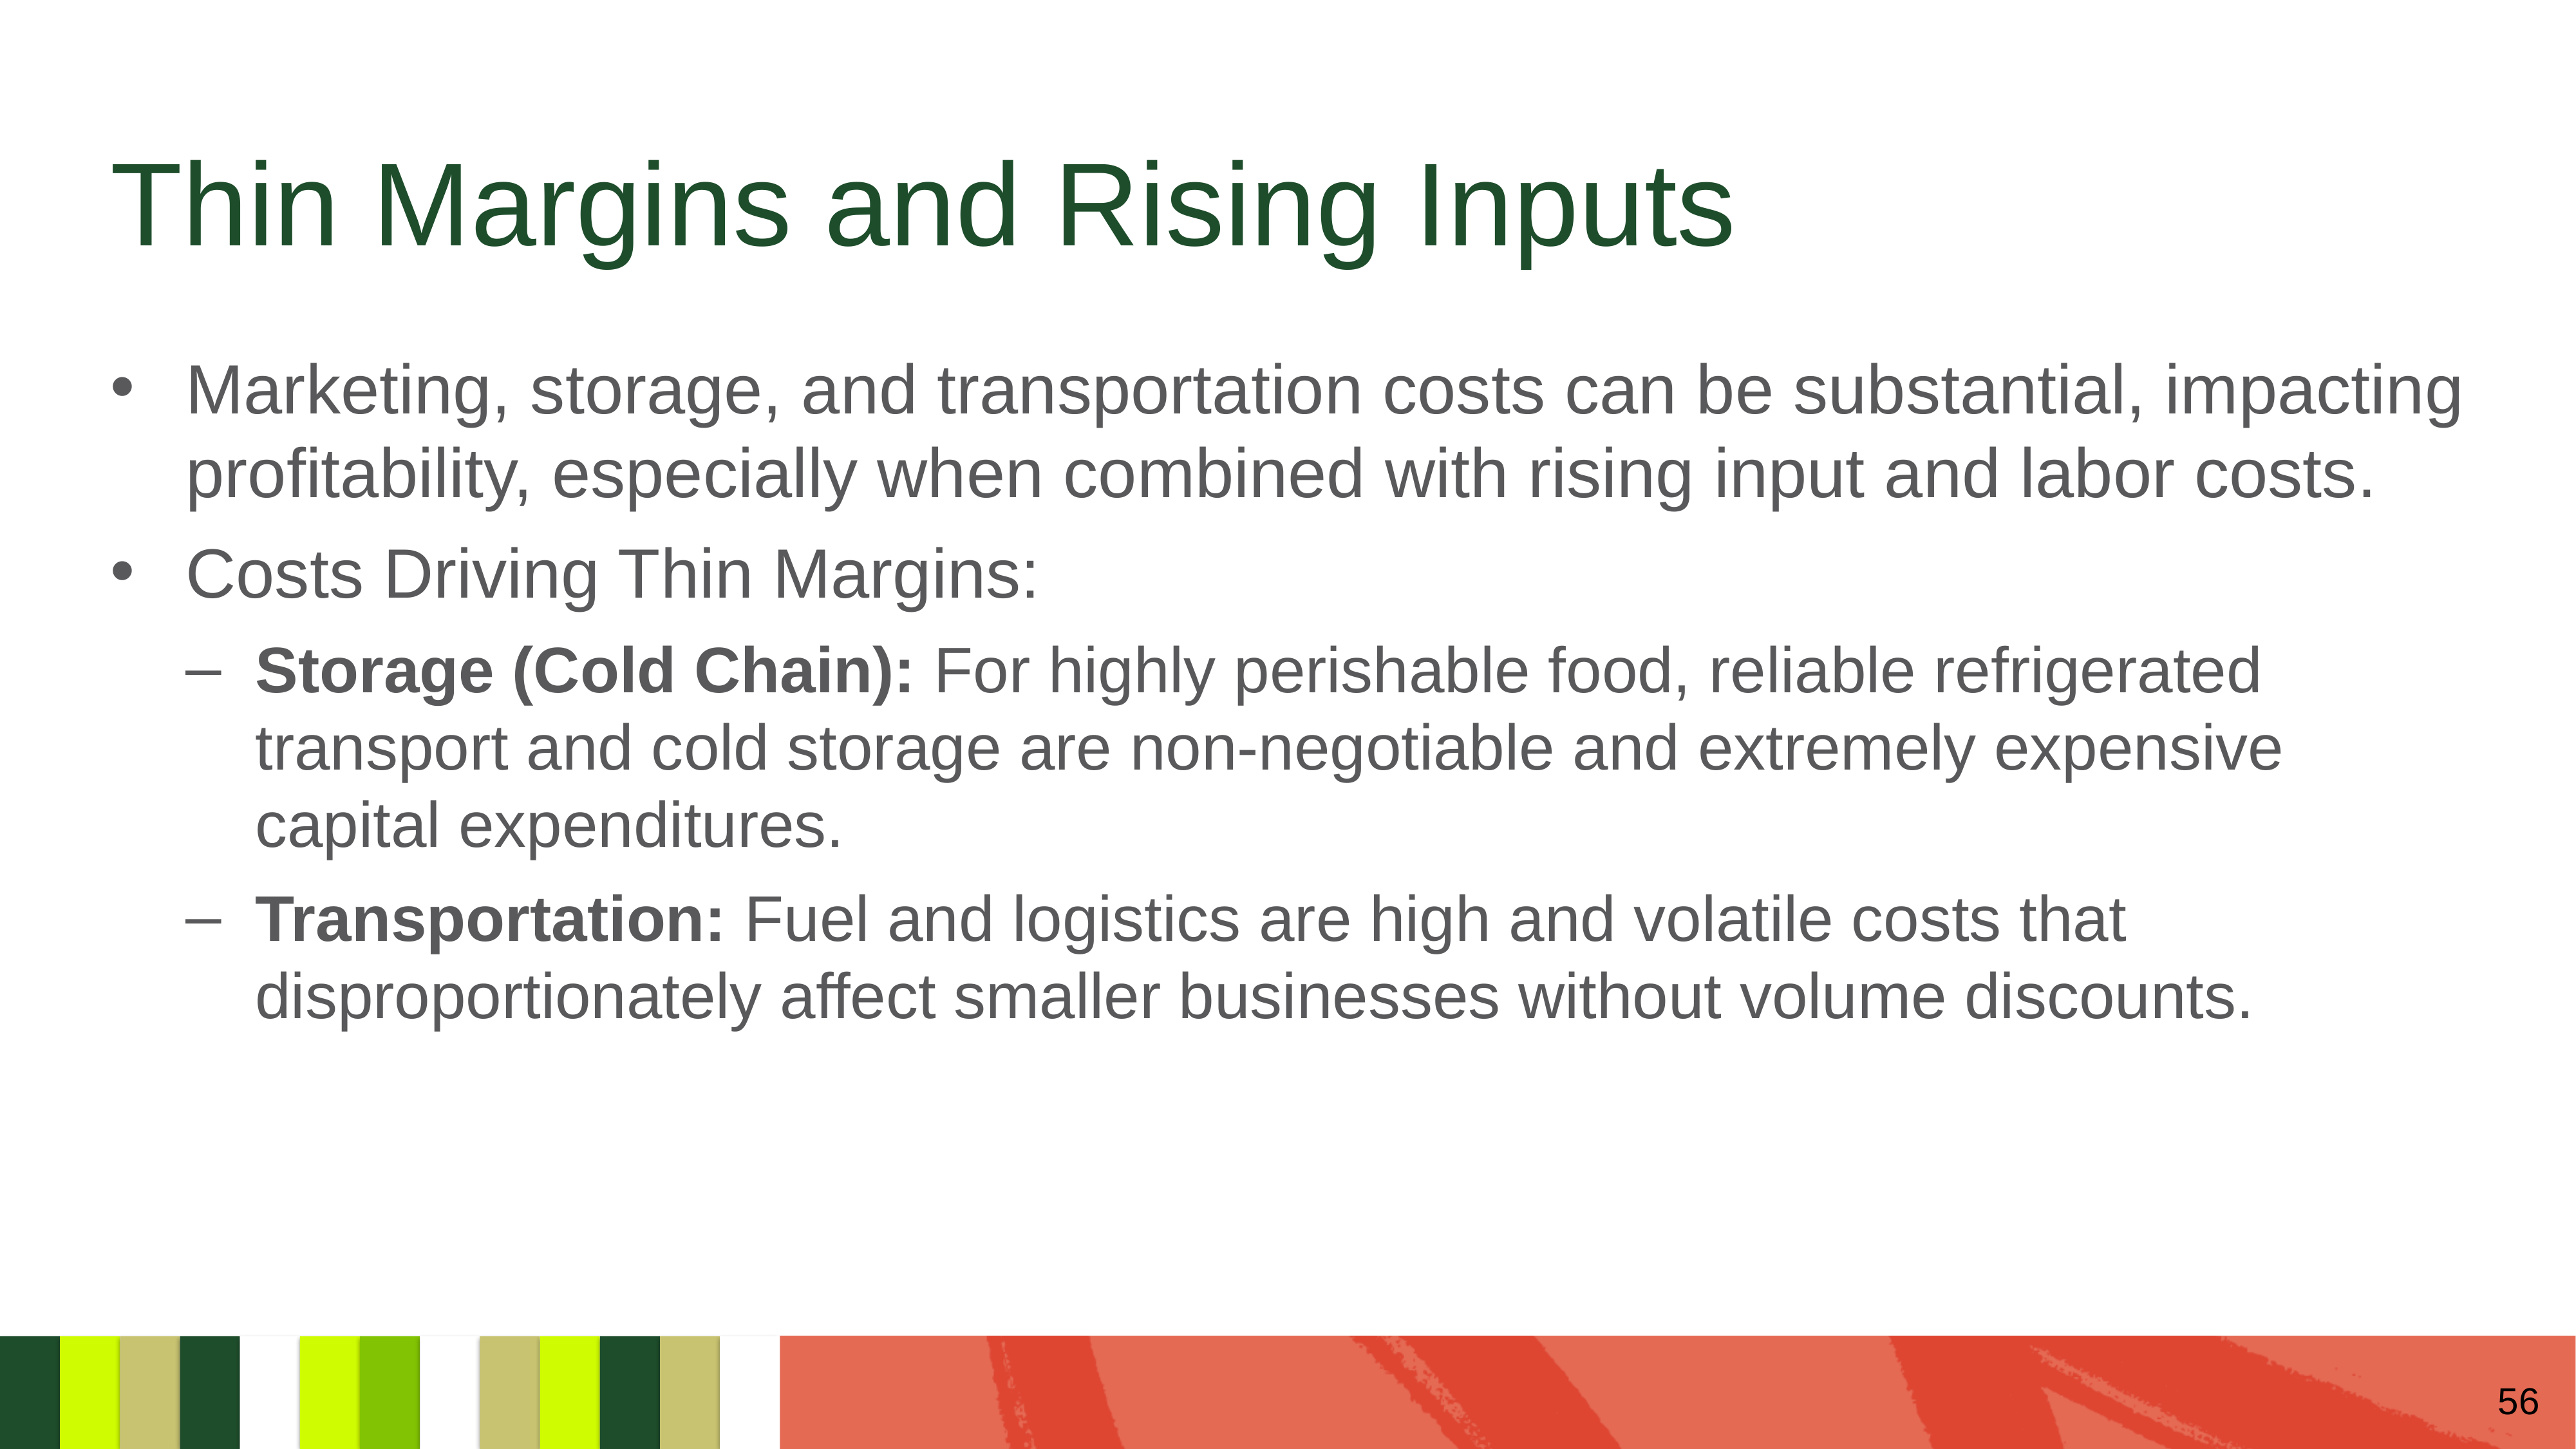

# Thin Margins and Rising Inputs
Marketing, storage, and transportation costs can be substantial, impacting profitability, especially when combined with rising input and labor costs.
Costs Driving Thin Margins:
Storage (Cold Chain): For highly perishable food, reliable refrigerated transport and cold storage are non-negotiable and extremely expensive capital expenditures.
Transportation: Fuel and logistics are high and volatile costs that disproportionately affect smaller businesses without volume discounts.
56